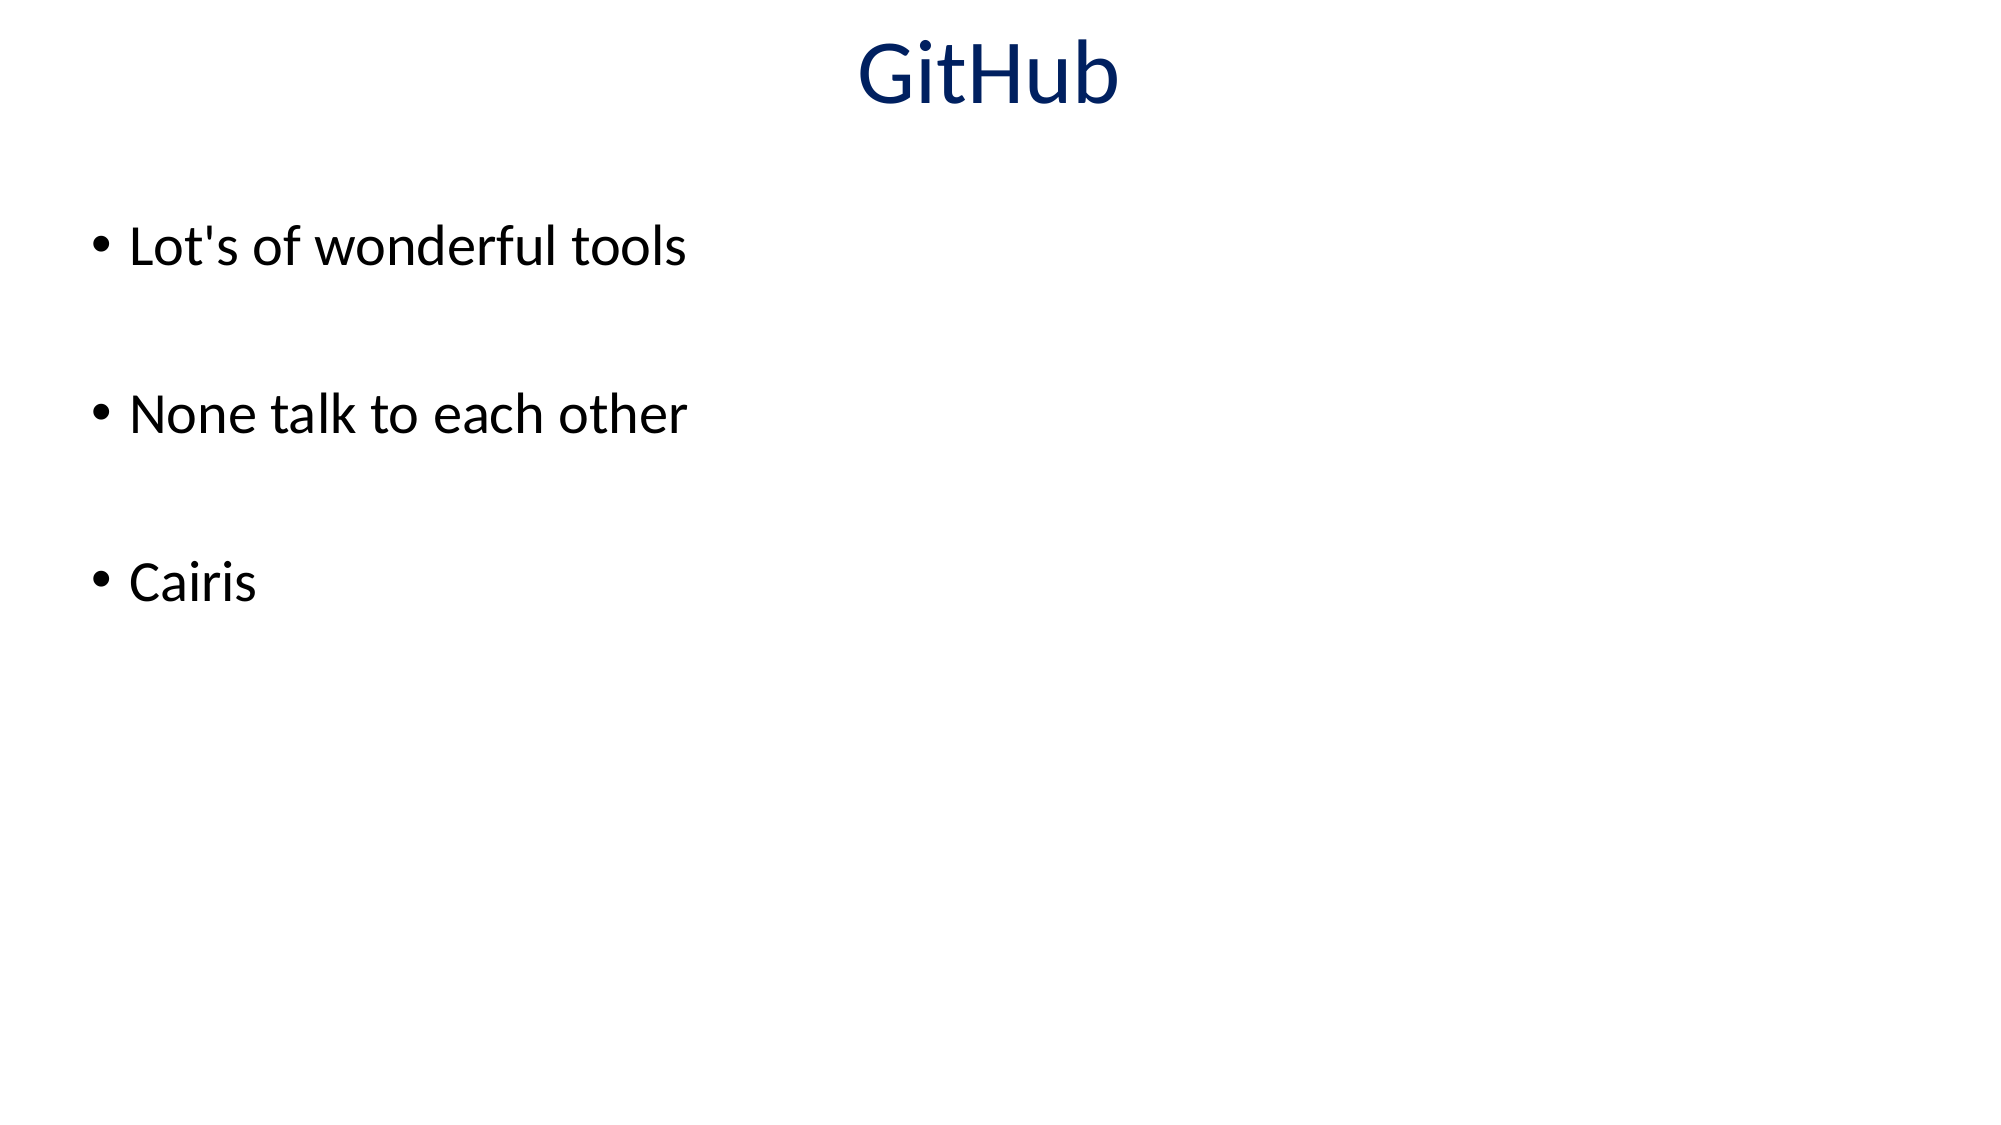

# GitHub
Lot's of wonderful tools

None talk to each other

Cairis